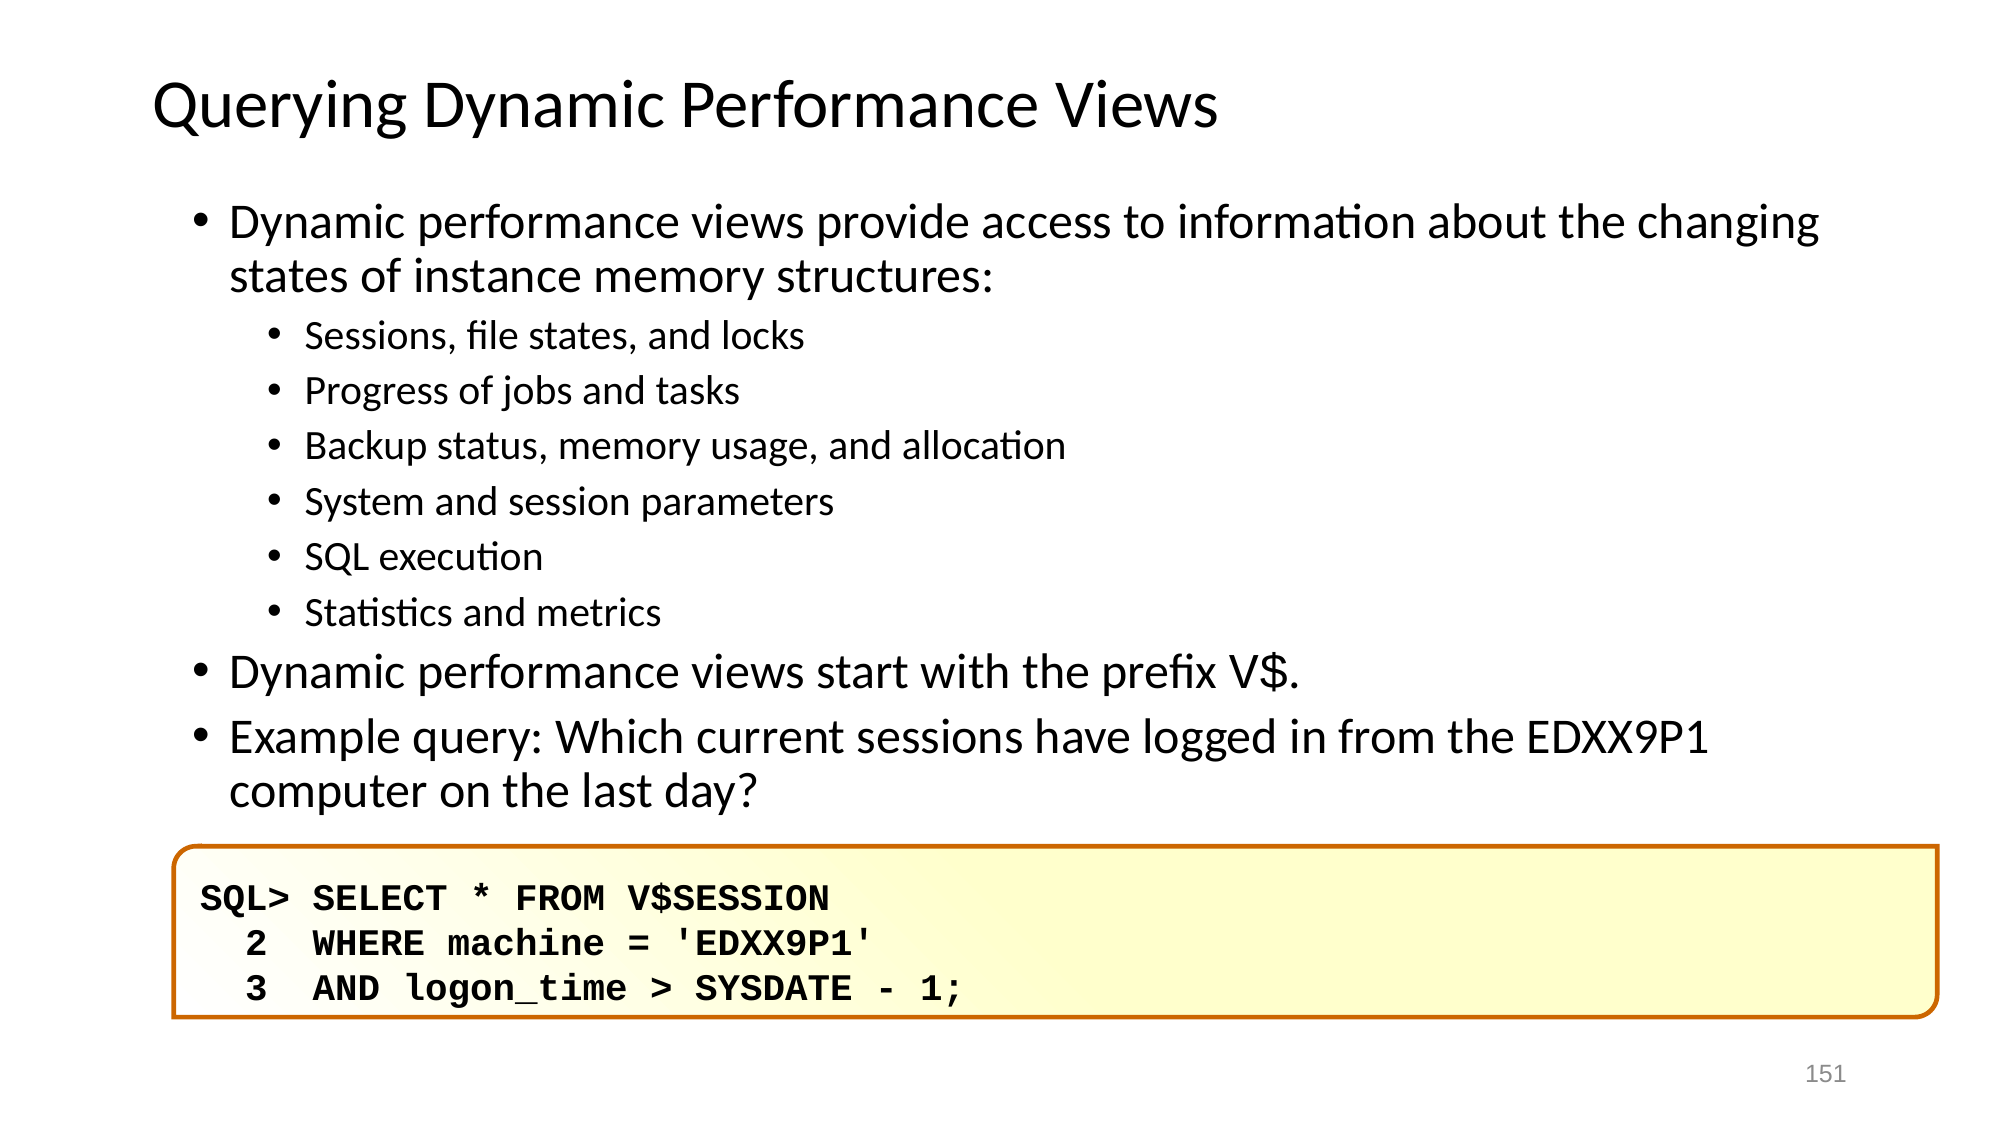

# Querying Dynamic Performance Views
Dynamic performance views provide access to information about the changing states of instance memory structures:
Sessions, file states, and locks
Progress of jobs and tasks
Backup status, memory usage, and allocation
System and session parameters
SQL execution
Statistics and metrics
Dynamic performance views start with the prefix V$.
Example query: Which current sessions have logged in from the EDXX9P1 computer on the last day?
SQL> SELECT * FROM V$SESSION
  2  WHERE machine = 'EDXX9P1'
  3  AND logon_time > SYSDATE - 1;
151